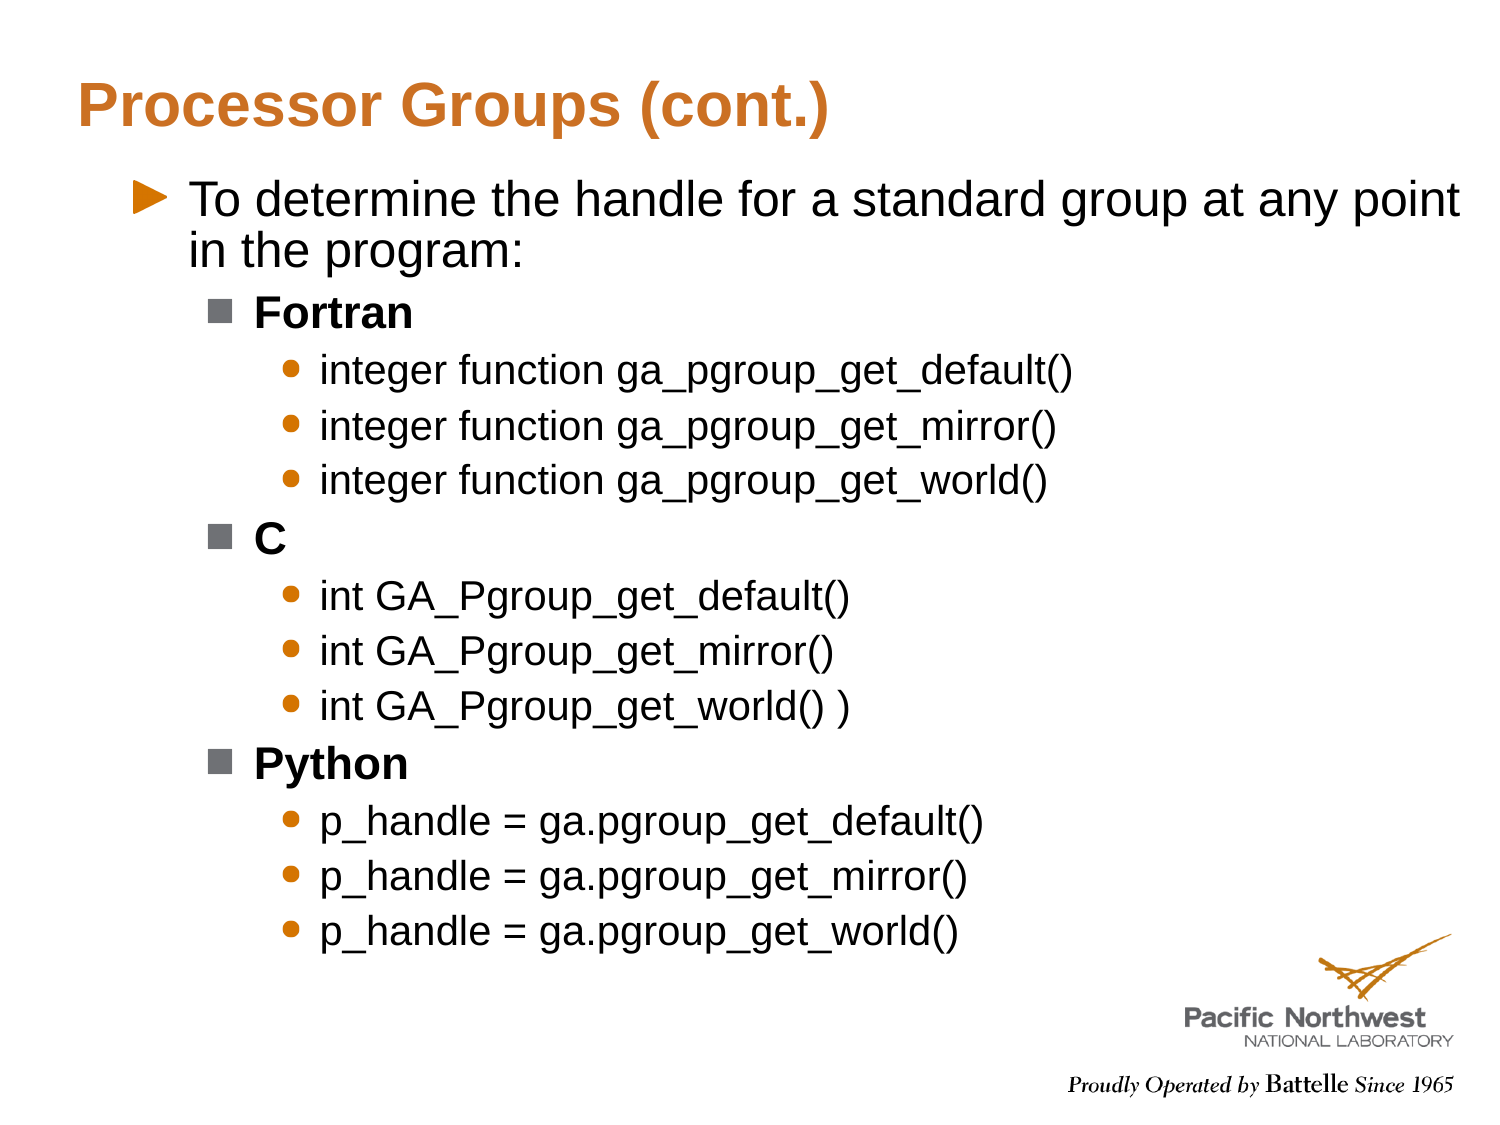

# Processor Groups (cont.)
To determine the handle for a standard group at any point in the program:
Fortran
integer function ga_pgroup_get_default()
integer function ga_pgroup_get_mirror()
integer function ga_pgroup_get_world()
C
int GA_Pgroup_get_default()
int GA_Pgroup_get_mirror()
int GA_Pgroup_get_world() )
Python
p_handle = ga.pgroup_get_default()
p_handle = ga.pgroup_get_mirror()
p_handle = ga.pgroup_get_world()